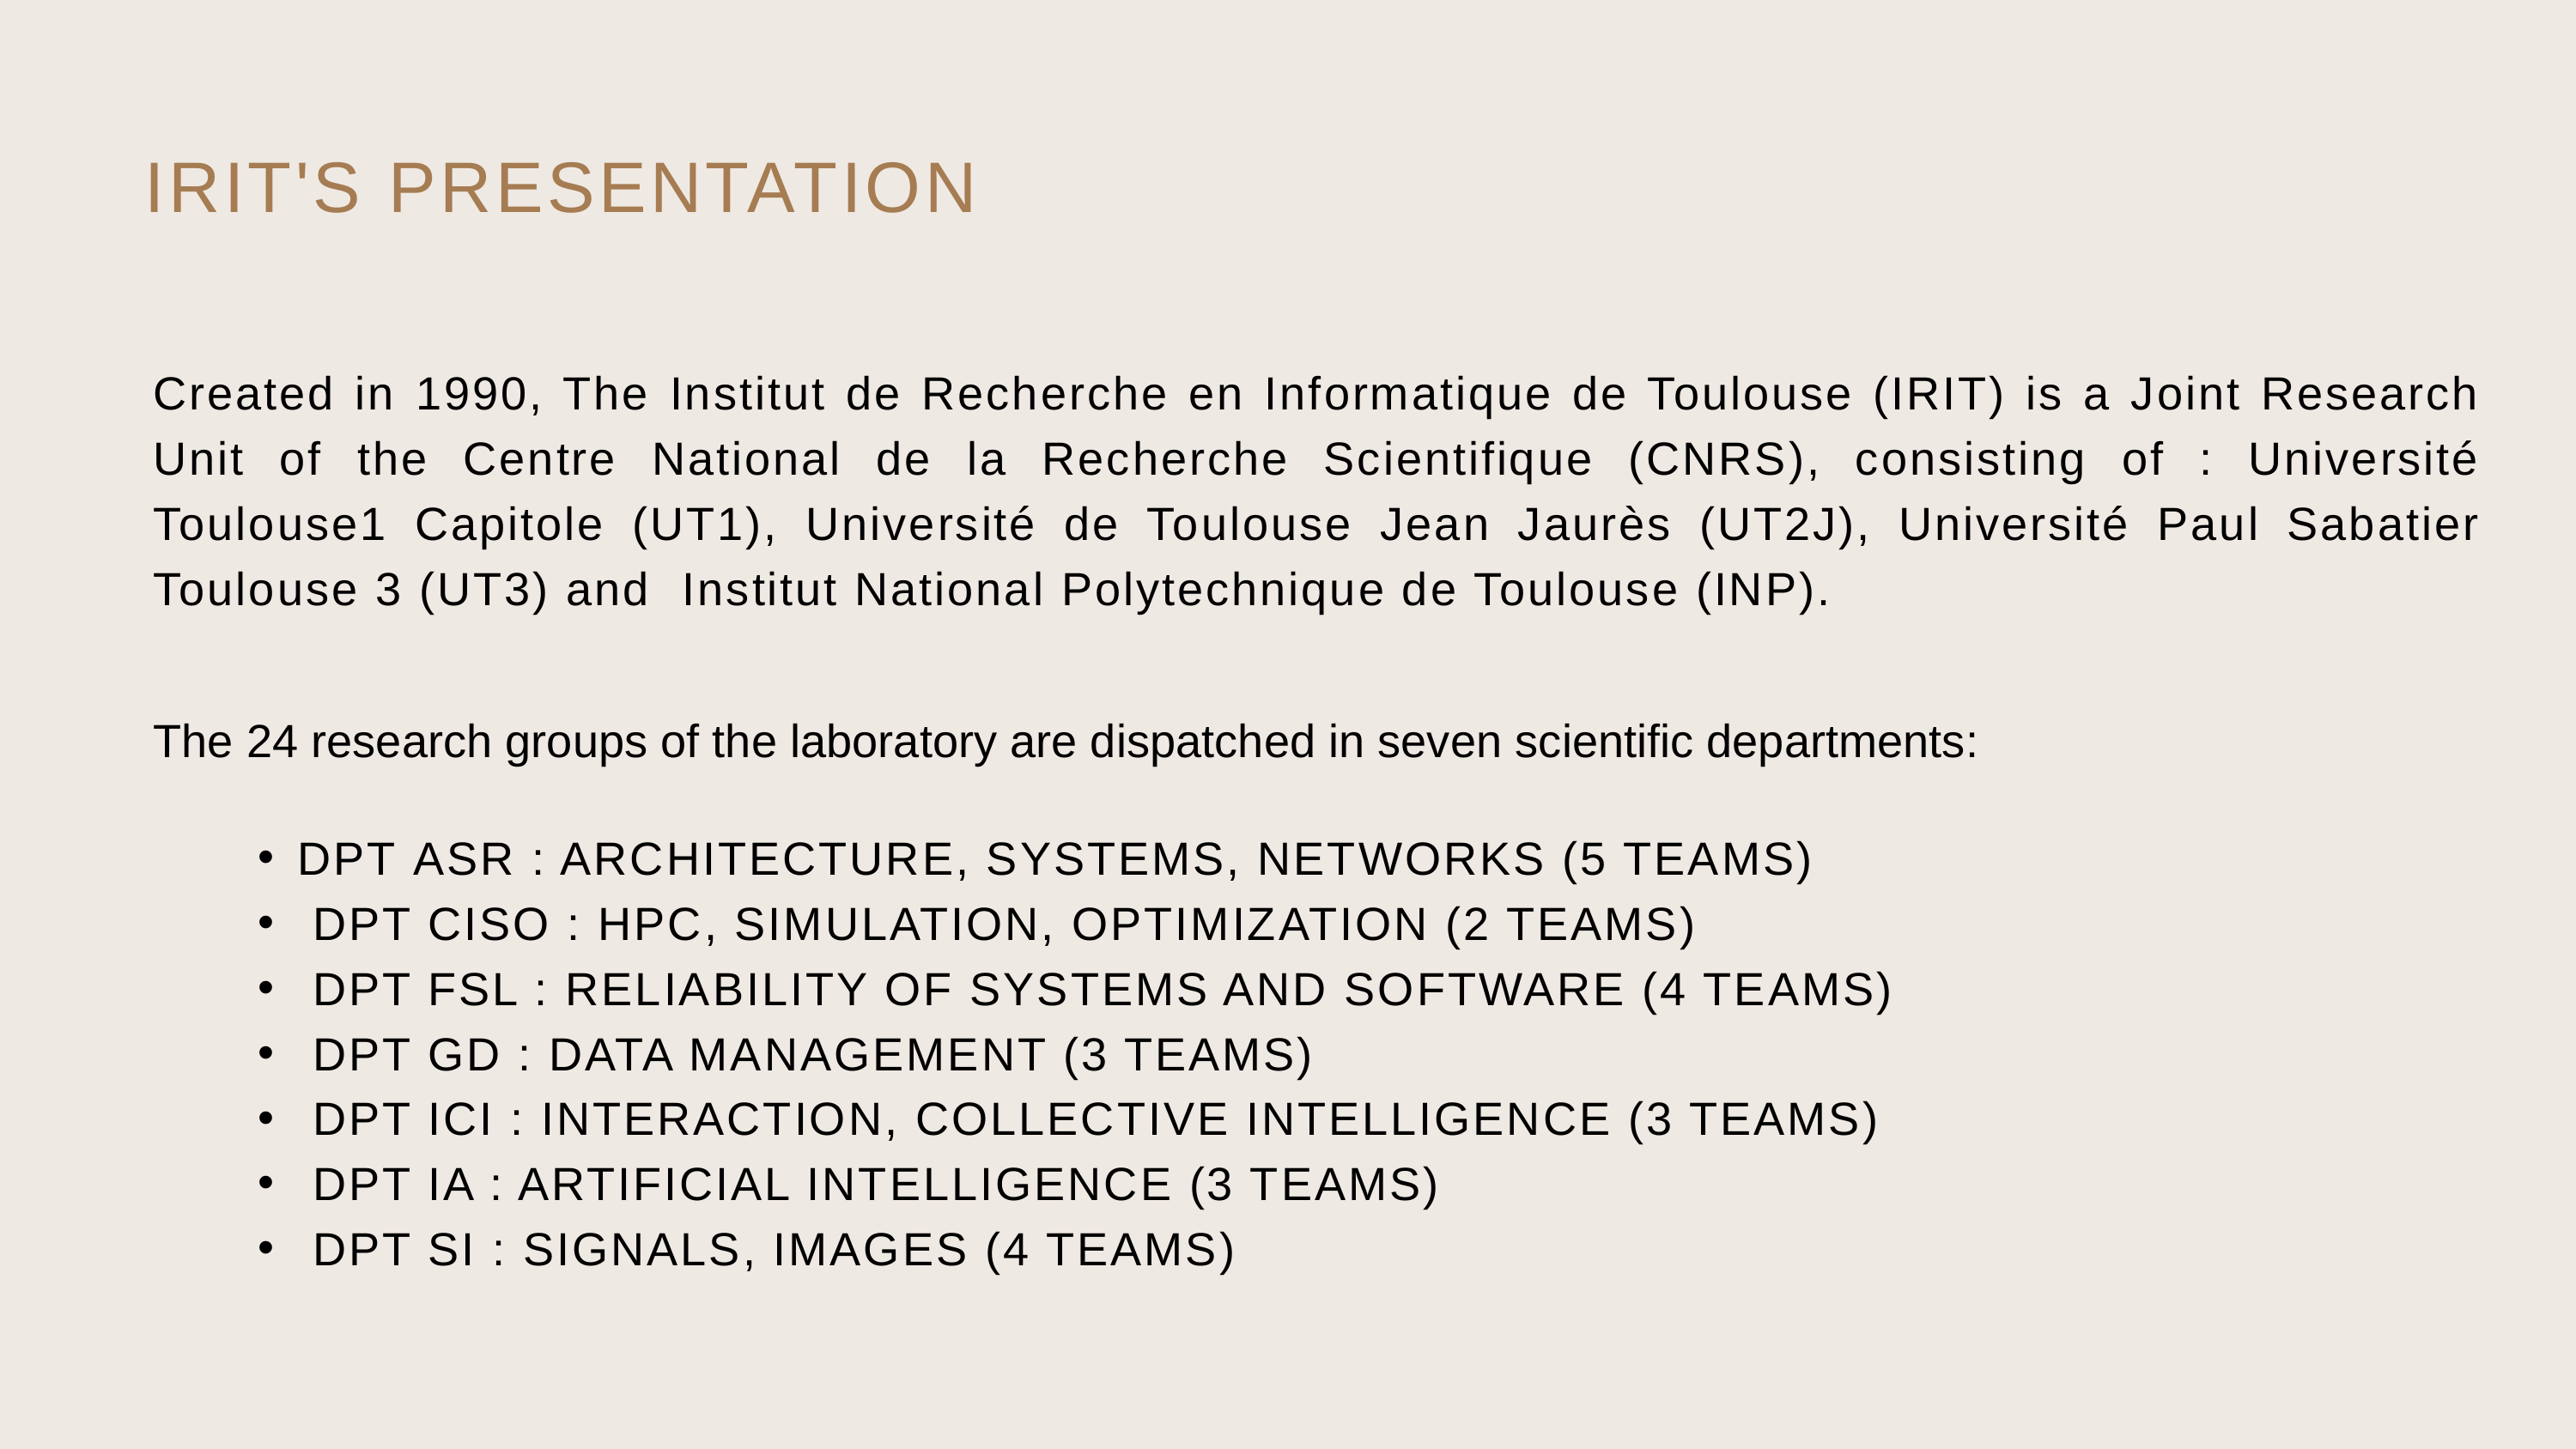

IRIT'S PRESENTATION
Created in 1990, The Institut de Recherche en Informatique de Toulouse (IRIT) is a Joint Research Unit of the Centre National de la Recherche Scientifique (CNRS), consisting of : Université Toulouse1 Capitole (UT1), Université de Toulouse Jean Jaurès (UT2J), Université Paul Sabatier Toulouse 3 (UT3) and  Institut National Polytechnique de Toulouse (INP).
The 24 research groups of the laboratory are dispatched in seven scientific departments:
DPT ASR : ARCHITECTURE, SYSTEMS, NETWORKS (5 TEAMS)
 DPT CISO : HPC, SIMULATION, OPTIMIZATION (2 TEAMS)
 DPT FSL : RELIABILITY OF SYSTEMS AND SOFTWARE (4 TEAMS)
 DPT GD : DATA MANAGEMENT (3 TEAMS)
 DPT ICI : INTERACTION, COLLECTIVE INTELLIGENCE (3 TEAMS)
 DPT IA : ARTIFICIAL INTELLIGENCE (3 TEAMS)
 DPT SI : SIGNALS, IMAGES (4 TEAMS)